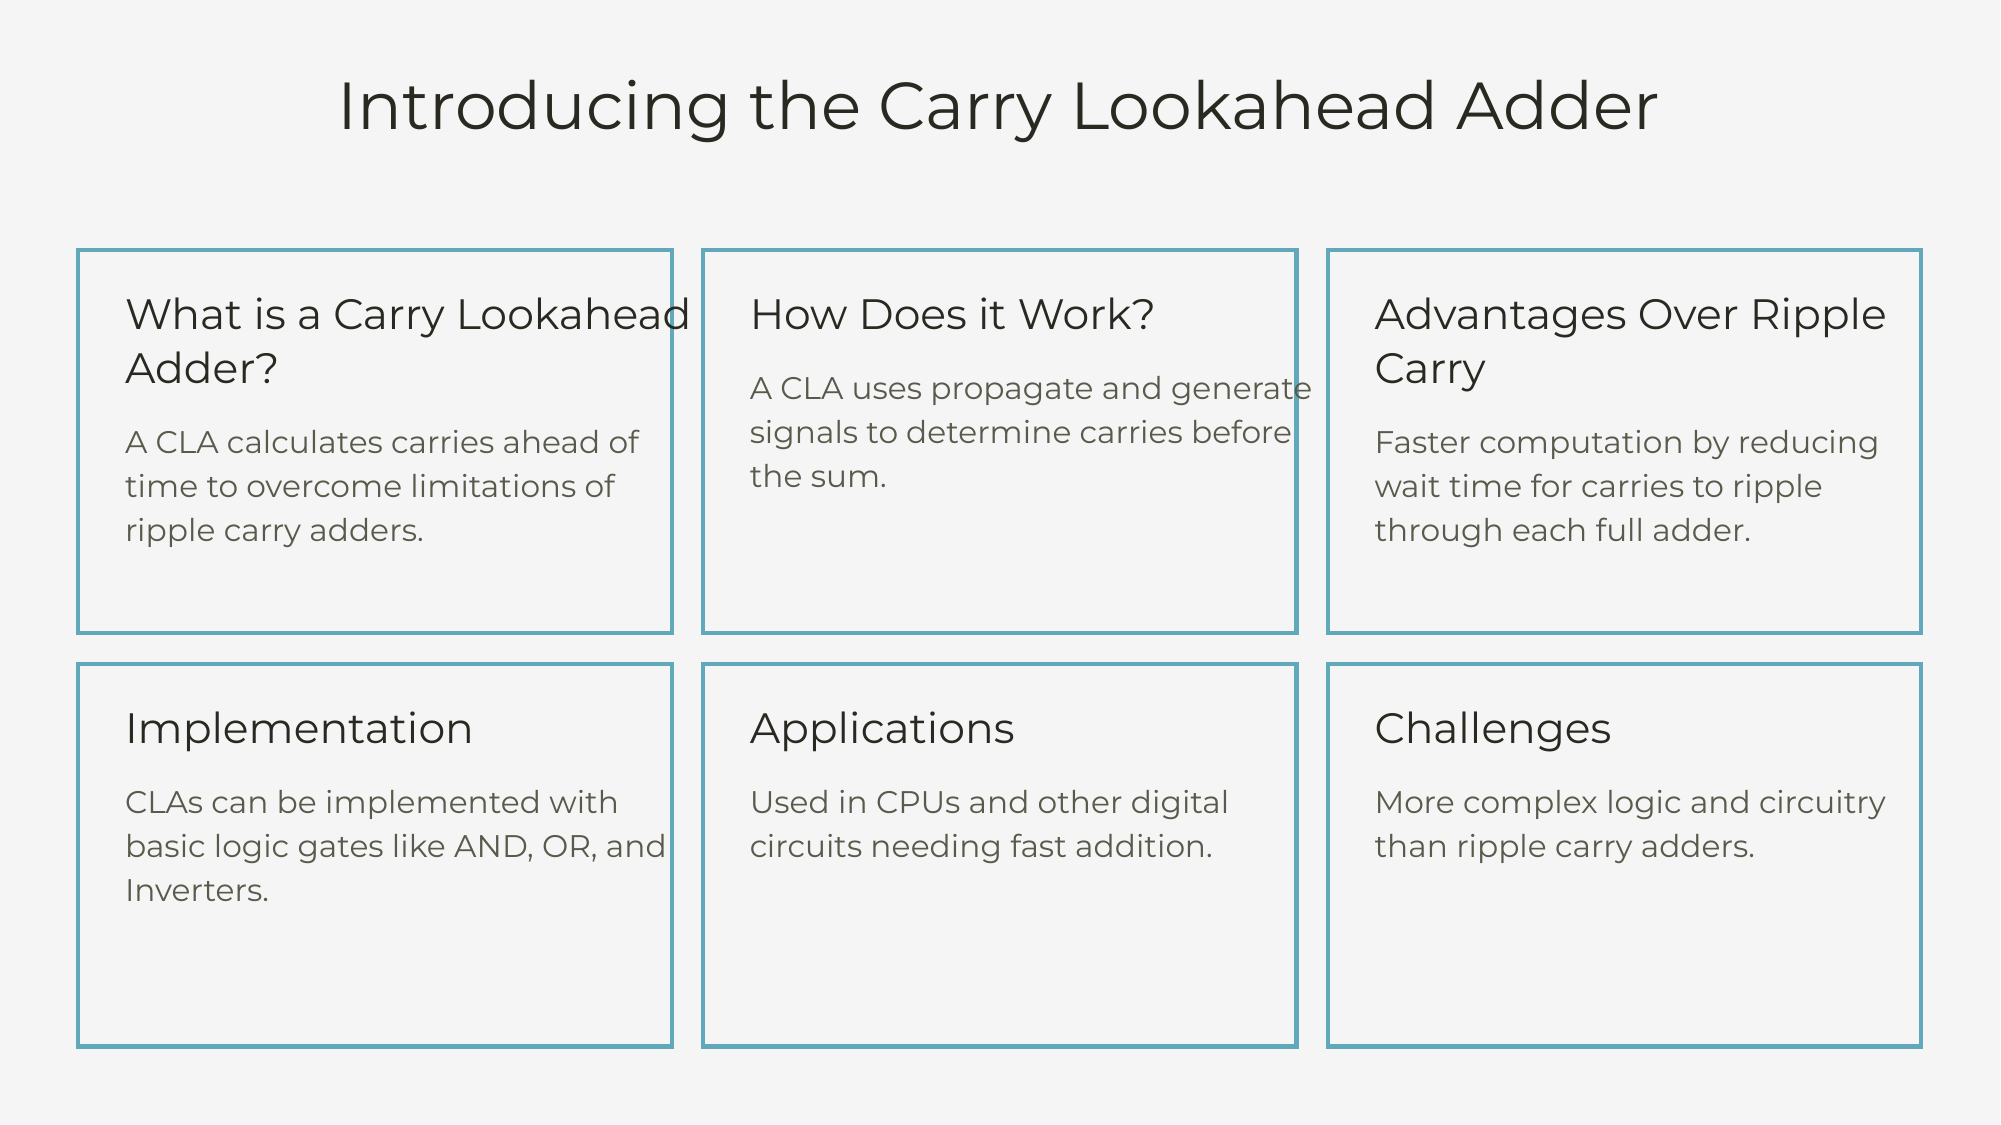

Introducing the Carry Lookahead Adder

What is a Carry Lookahead Adder?
How Does it Work?
Advantages Over Ripple Carry
A CLA uses propagate and generate signals to determine carries before the sum.
A CLA calculates carries ahead of time to overcome limitations of ripple carry adders.
Faster computation by reducing wait time for carries to ripple through each full adder.

Implementation
Applications
Challenges
CLAs can be implemented with basic logic gates like AND, OR, and Inverters.
Used in CPUs and other digital circuits needing fast addition.
More complex logic and circuitry than ripple carry adders.